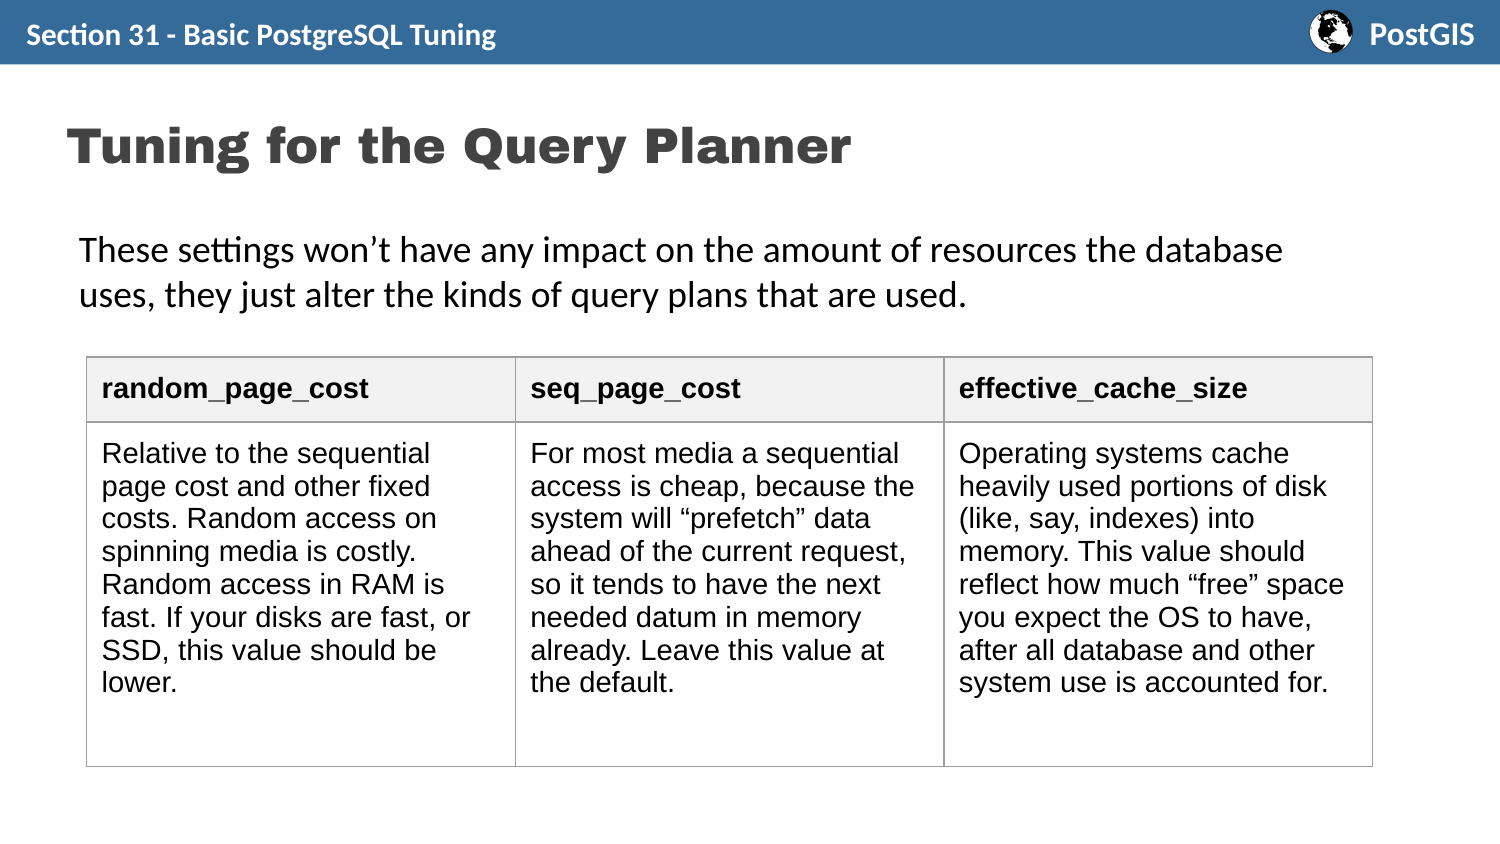

Section 31 - Basic PostgreSQL Tuning
# Tuning for the Query Planner
These settings won’t have any impact on the amount of resources the database uses, they just alter the kinds of query plans that are used.
| random\_page\_cost | seq\_page\_cost | effective\_cache\_size |
| --- | --- | --- |
| Relative to the sequential page cost and other fixed costs. Random access on spinning media is costly. Random access in RAM is fast. If your disks are fast, or SSD, this value should be lower. | For most media a sequential access is cheap, because the system will “prefetch” data ahead of the current request, so it tends to have the next needed datum in memory already. Leave this value at the default. | Operating systems cache heavily used portions of disk (like, say, indexes) into memory. This value should reflect how much “free” space you expect the OS to have, after all database and other system use is accounted for. |